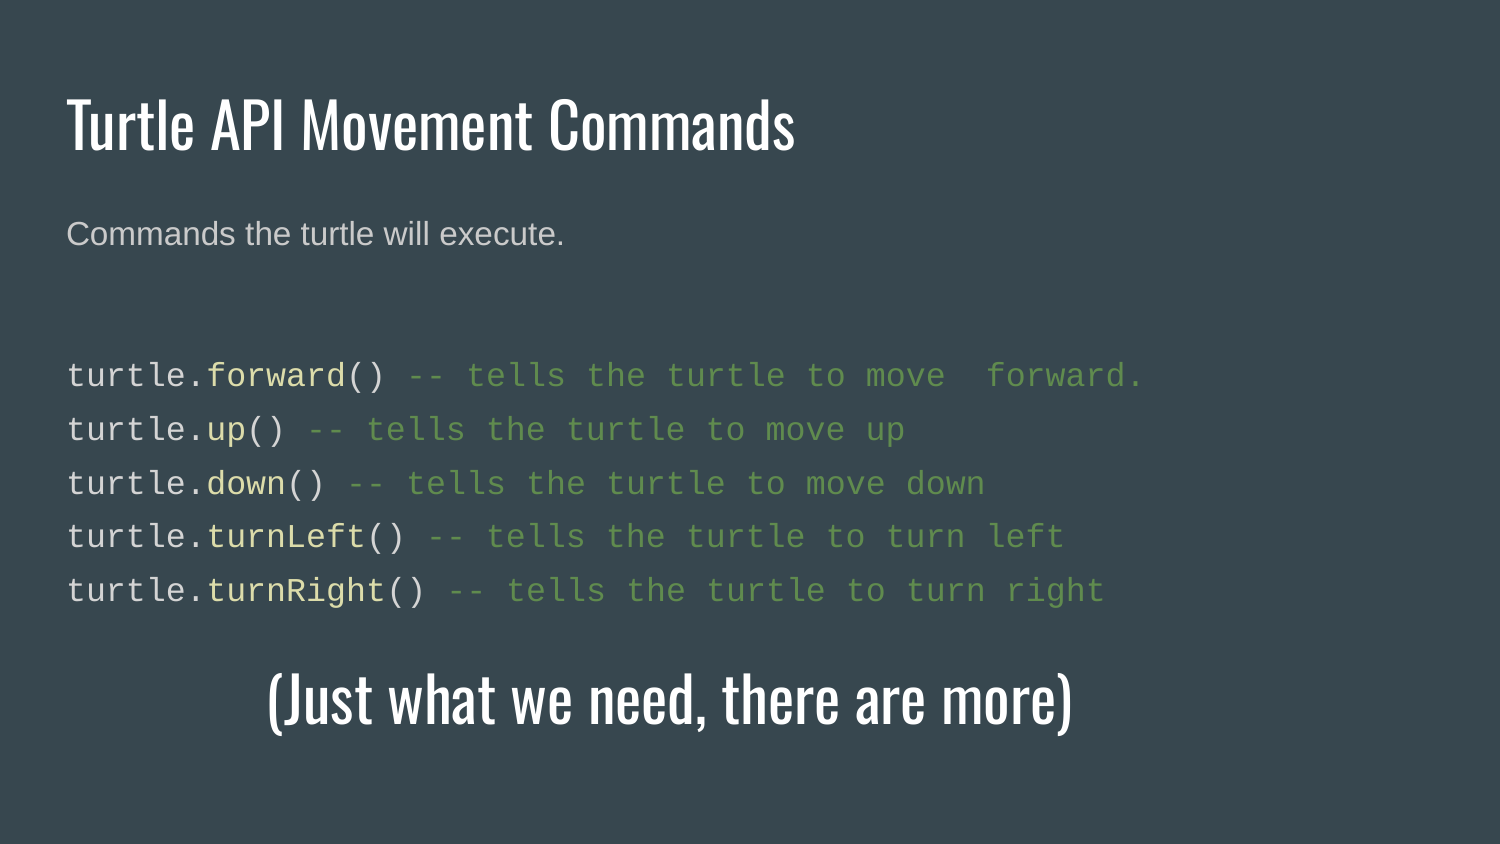

# Turtle API Movement Commands
Commands the turtle will execute.

turtle.forward() -- tells the turtle to move  forward.
turtle.up() -- tells the turtle to move up
turtle.down() -- tells the turtle to move down
turtle.turnLeft() -- tells the turtle to turn left
turtle.turnRight() -- tells the turtle to turn right

              (Just what we need, there are more)